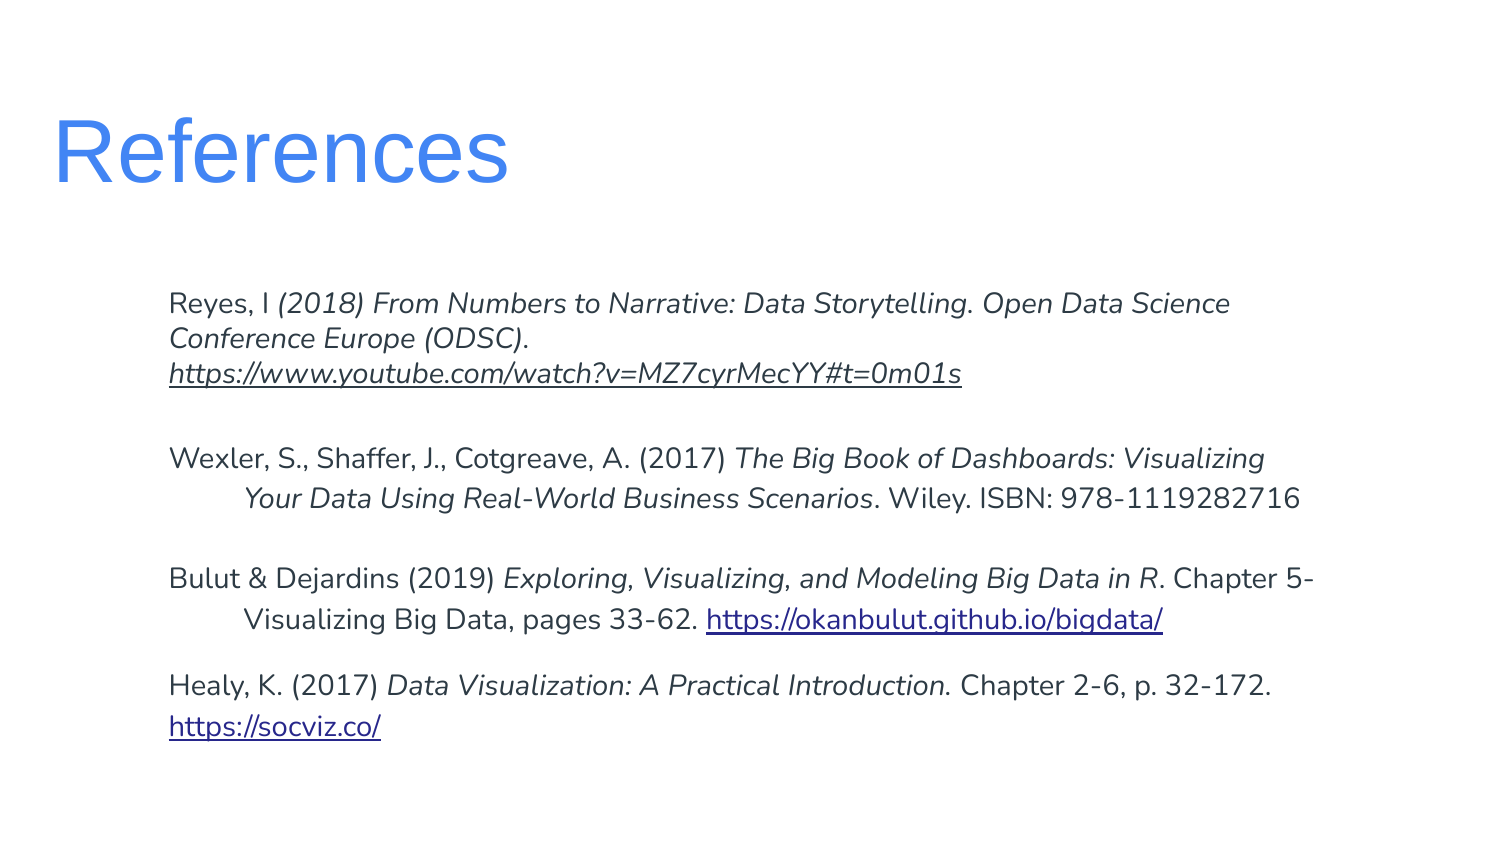

References
Reyes, I (2018) From Numbers to Narrative: Data Storytelling. Open Data Science Conference Europe (ODSC). https://www.youtube.com/watch?v=MZ7cyrMecYY#t=0m01s

Wexler, S., Shaffer, J., Cotgreave, A. (2017) The Big Book of Dashboards: Visualizing Your Data Using Real-World Business Scenarios. Wiley. ISBN: 978-1119282716

Bulut & Dejardins (2019) Exploring, Visualizing, and Modeling Big Data in R. Chapter 5- Visualizing Big Data, pages 33-62. https://okanbulut.github.io/bigdata/
Healy, K. (2017) Data Visualization: A Practical Introduction. Chapter 2-6, p. 32-172. https://socviz.co/